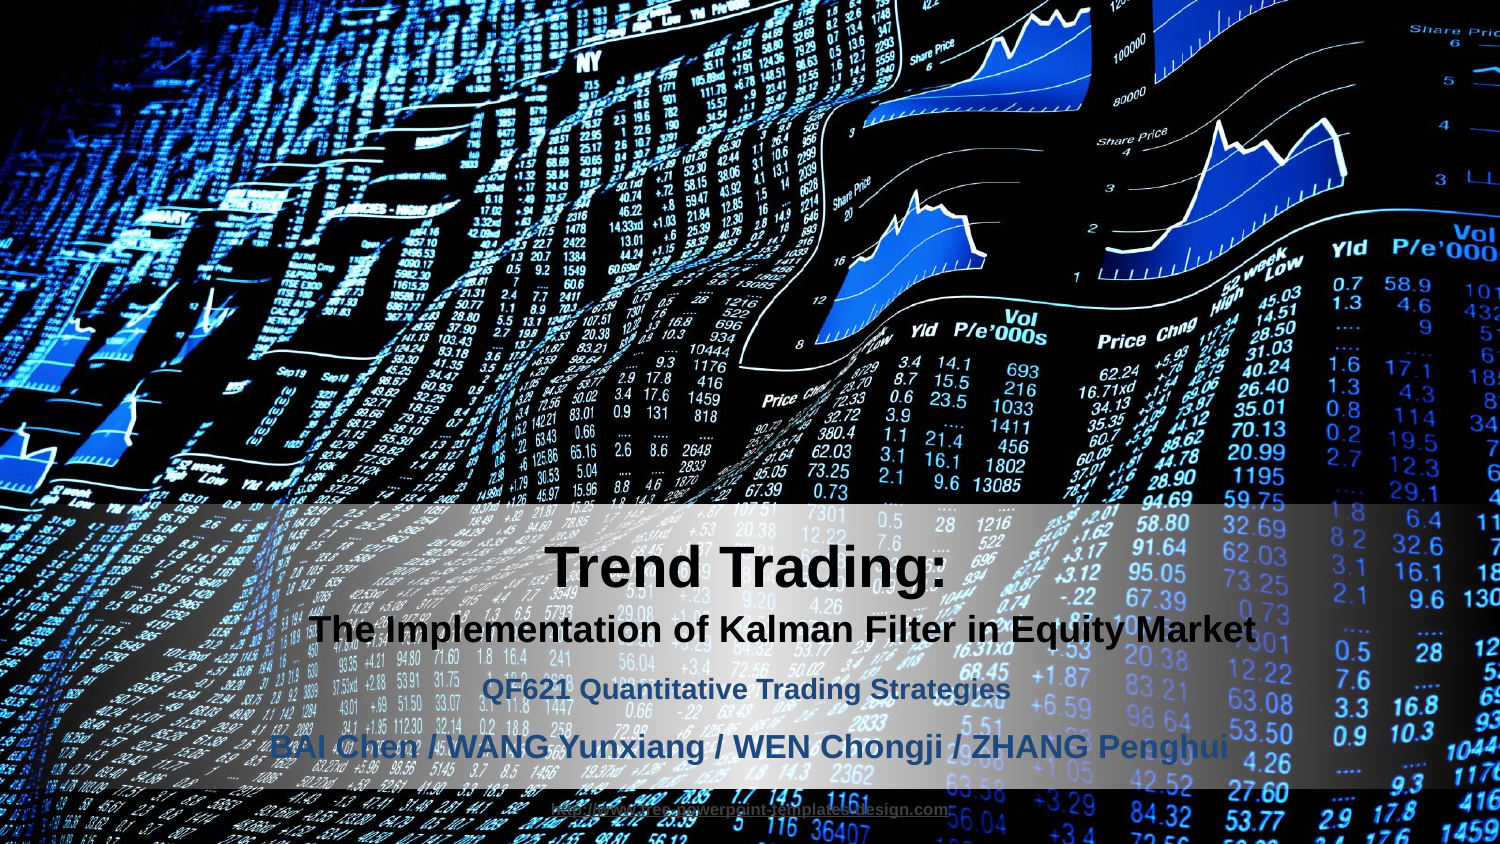

Trend Trading:
The Implementation of Kalman Filter in Equity Market
QF621 Quantitative Trading Strategies
BAI Chen / WANG Yunxiang / WEN Chongji / ZHANG Penghui

http://www.free-powerpoint-templates-design.com